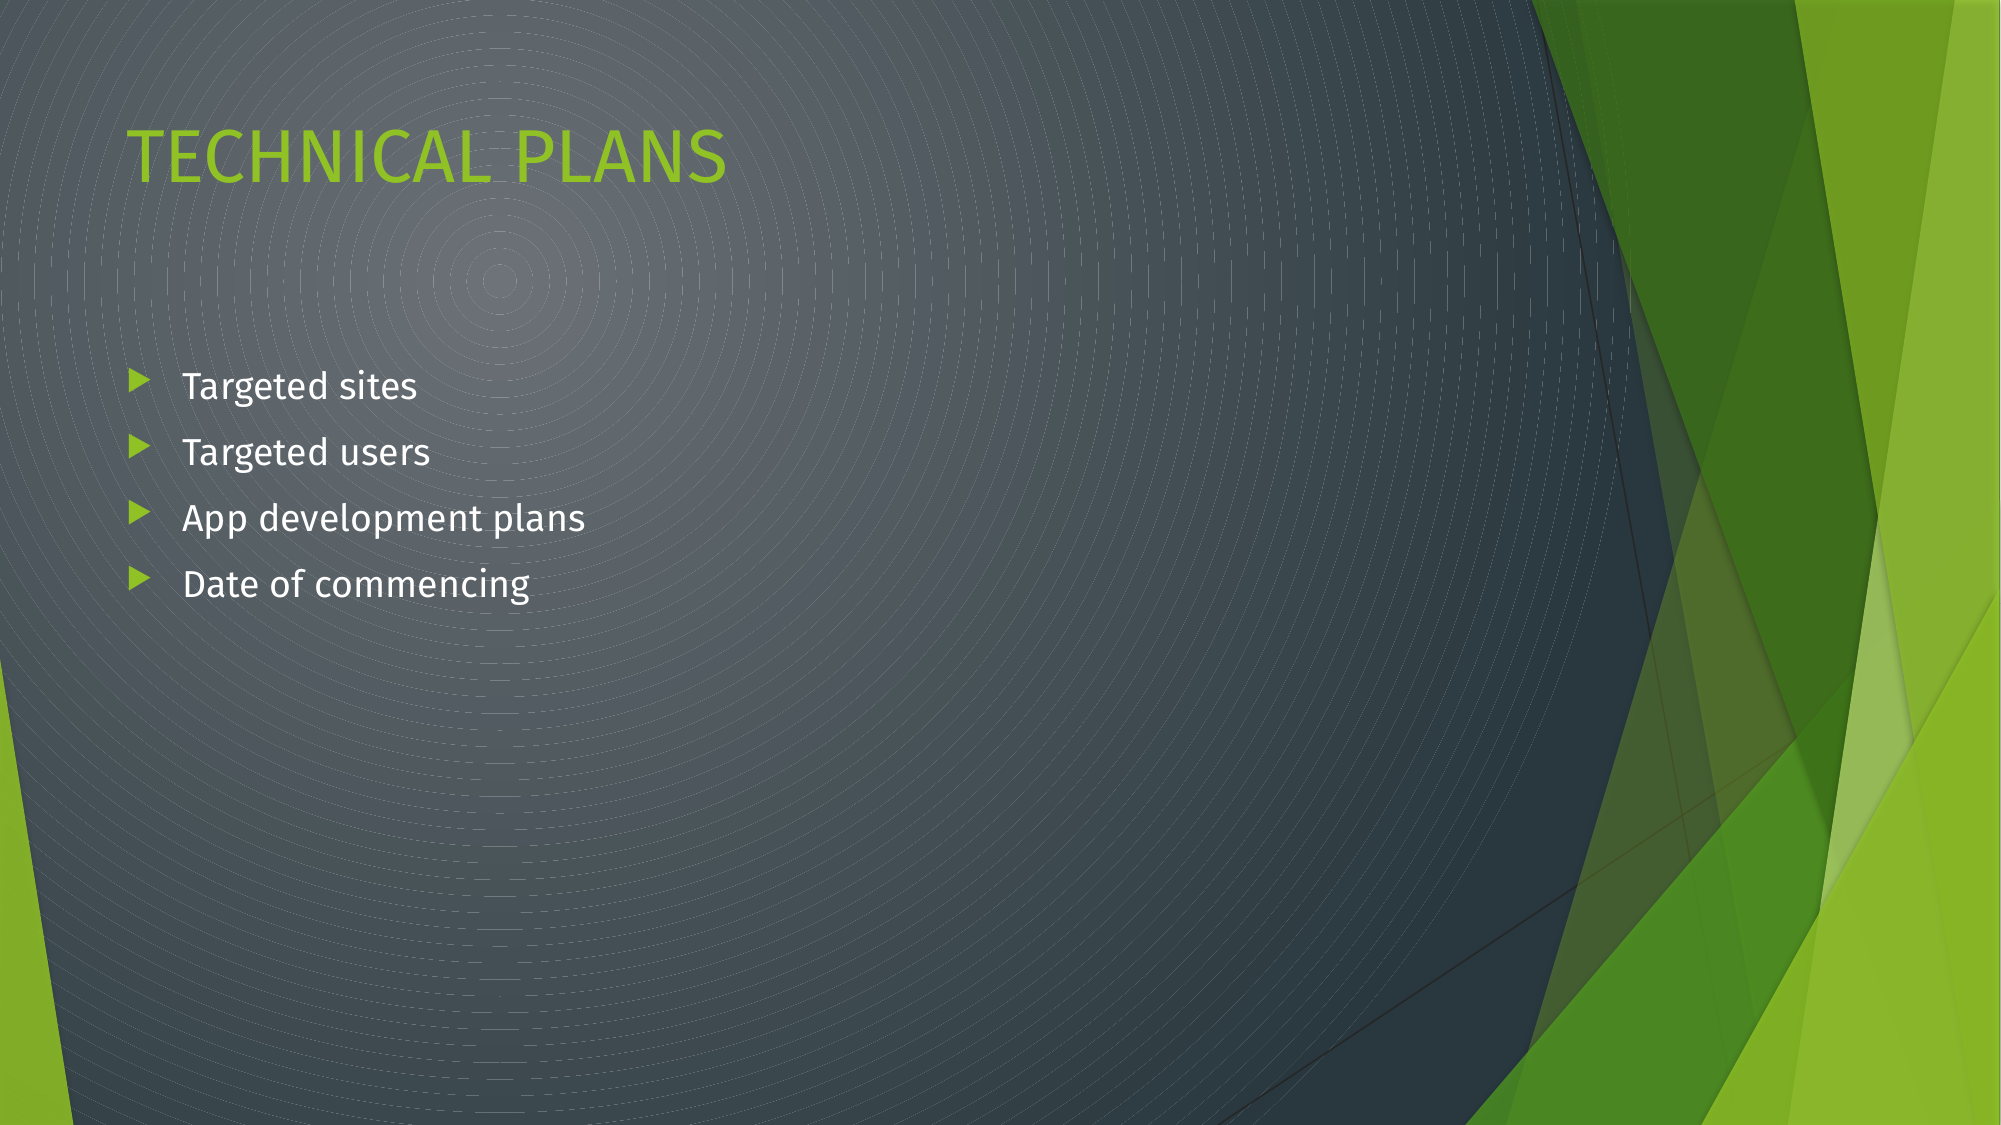

# TECHNICAL PLANS
Targeted sites
Targeted users
App development plans
Date of commencing